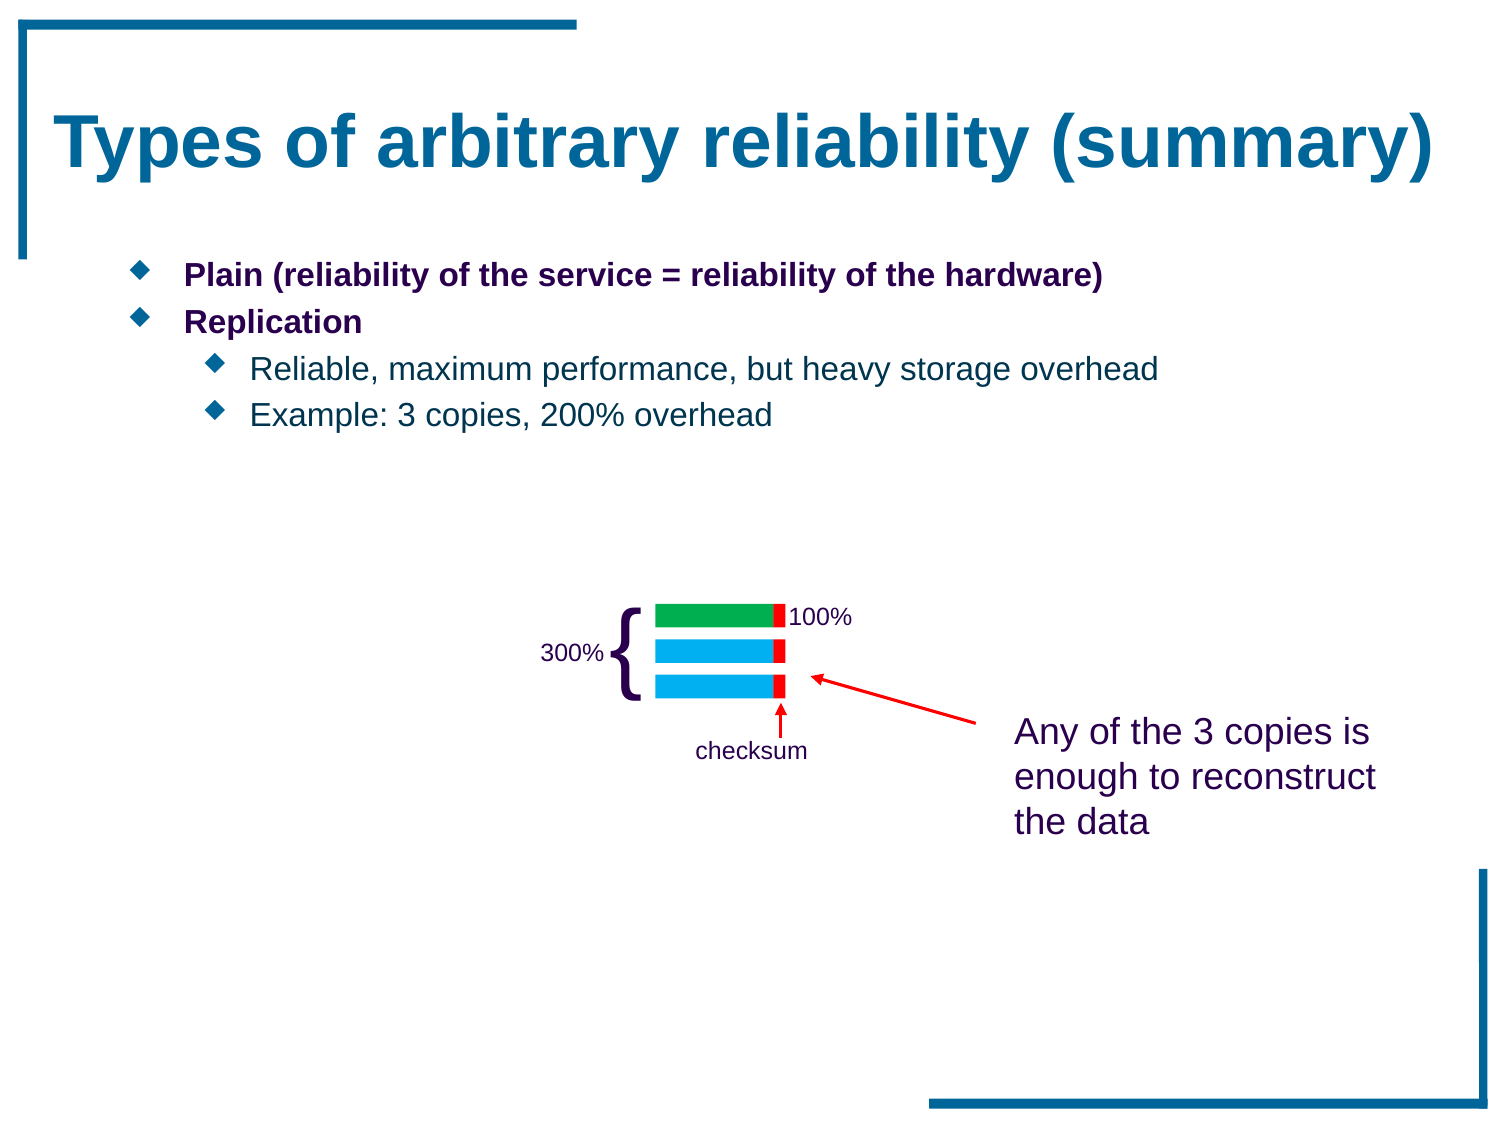

# Types of arbitrary reliability (summary)
Plain (reliability of the service = reliability of the hardware)
Replication
Reliable, maximum performance, but heavy storage overhead
Example: 3 copies, 200% overhead
{
100%

300%

Any of the 3 copies is enough to reconstruct the data
checksum